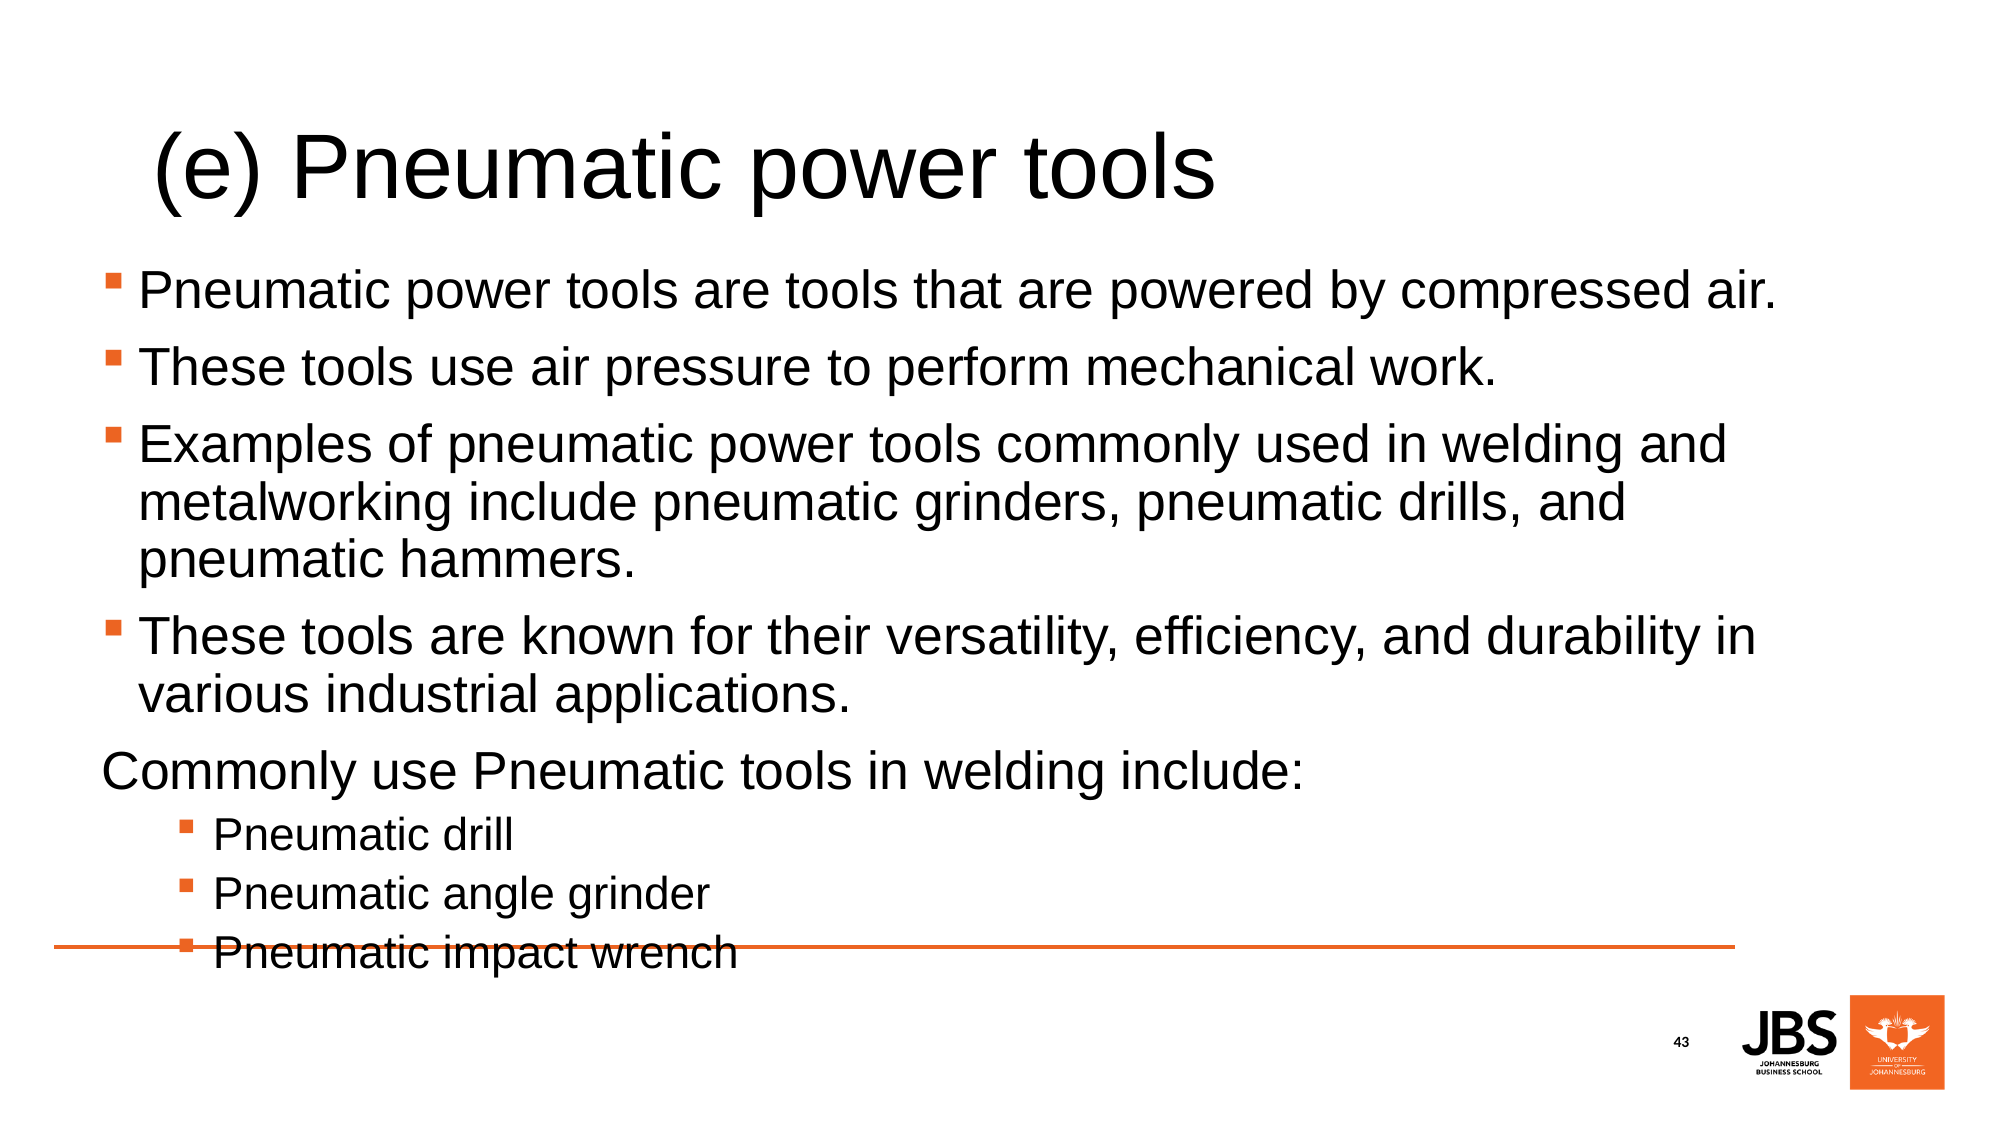

# (e) Pneumatic power tools
Pneumatic power tools are tools that are powered by compressed air.
These tools use air pressure to perform mechanical work.
Examples of pneumatic power tools commonly used in welding and metalworking include pneumatic grinders, pneumatic drills, and pneumatic hammers.
These tools are known for their versatility, efficiency, and durability in various industrial applications.
Commonly use Pneumatic tools in welding include:
Pneumatic drill
Pneumatic angle grinder
Pneumatic impact wrench